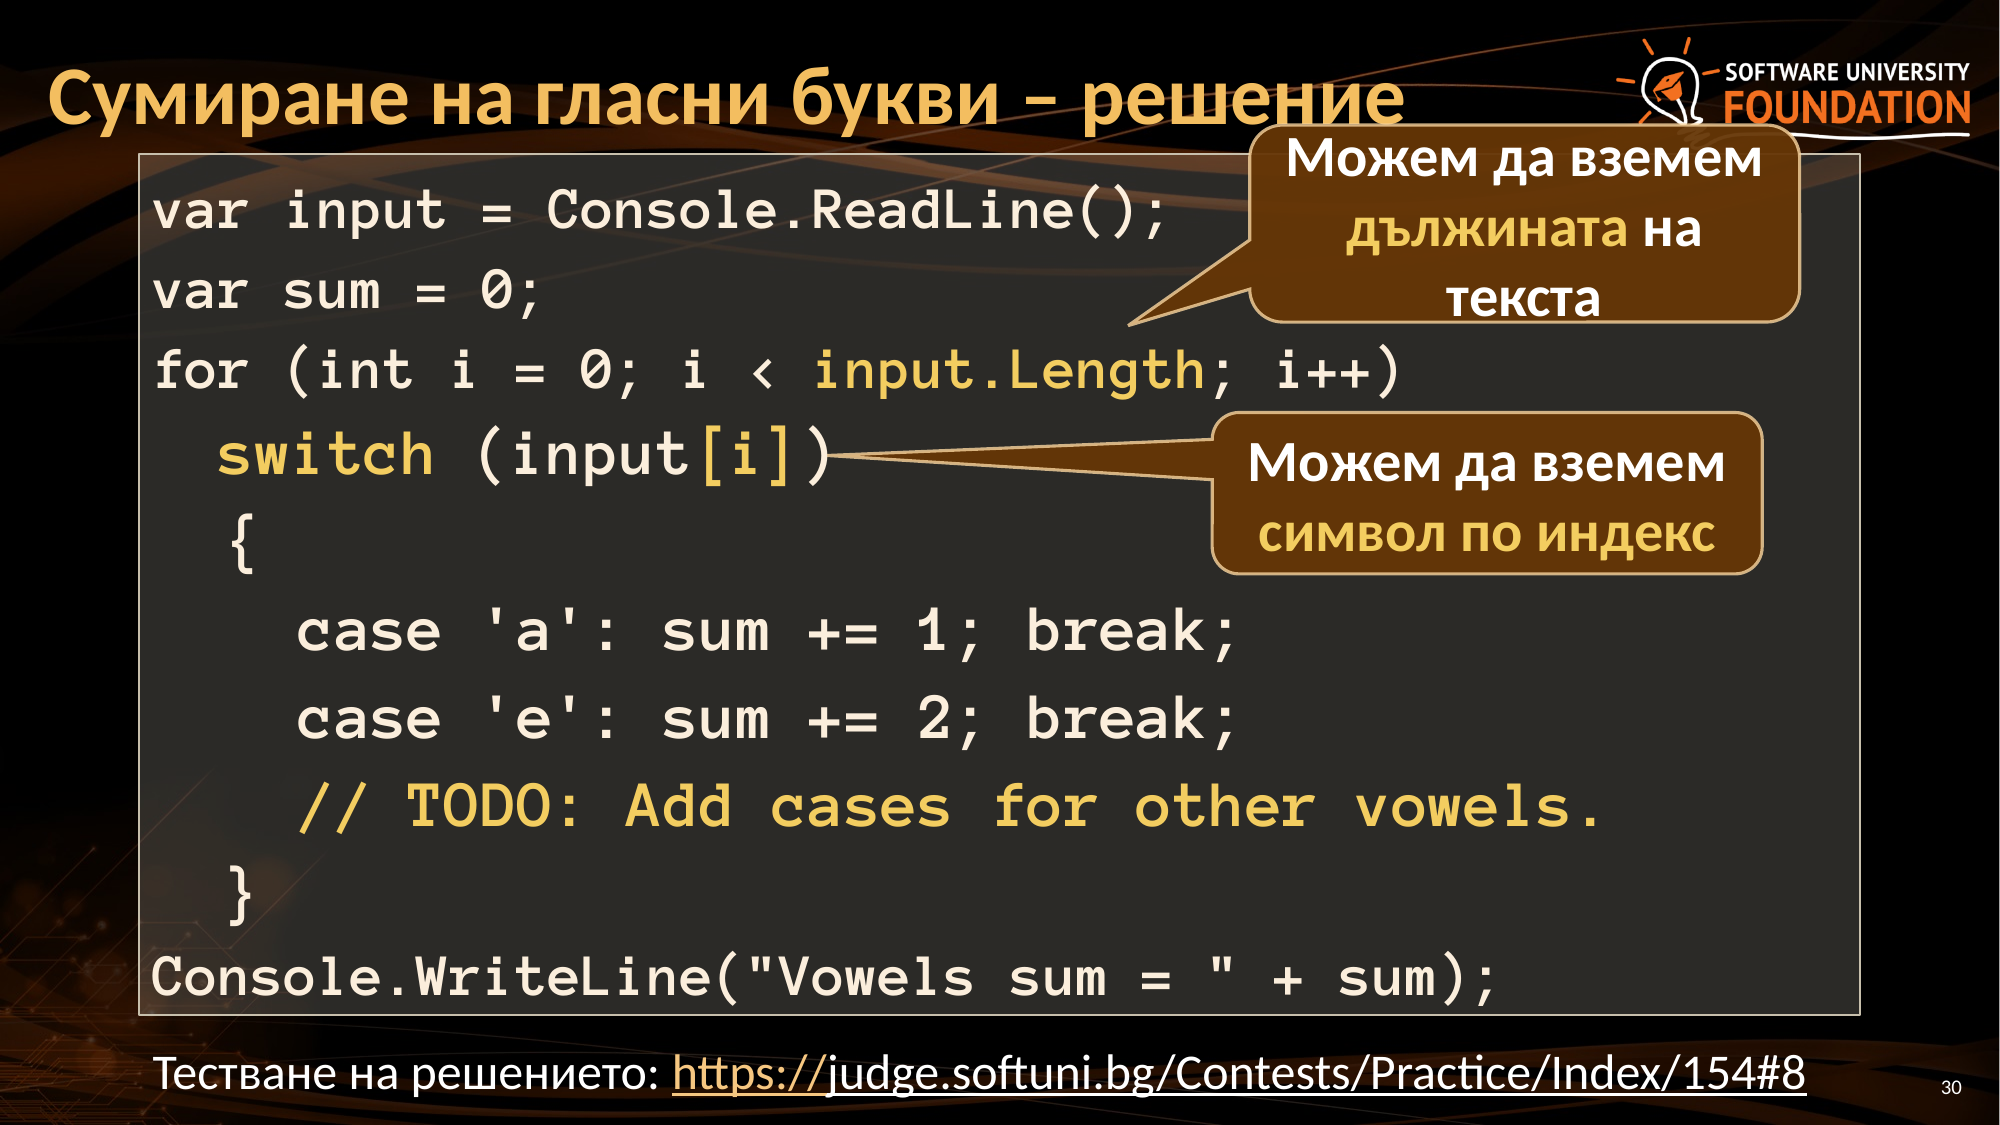

# Сумиране на гласни букви – решение
Можем да вземем дължината на текста
var input = Console.ReadLine();
var sum = 0;
for (int i = 0; i < input.Length; i++)
  switch (input[i])
  {
    case 'a': sum += 1; break;
    case 'e': sum += 2; break;
    // TODO: Add cases for other vowels.
  }
Console.WriteLine("Vowels sum = " + sum);
Можем да вземем символ по индекс
Тестване на решението: https://judge.softuni.bg/Contests/Practice/Index/154#8
30